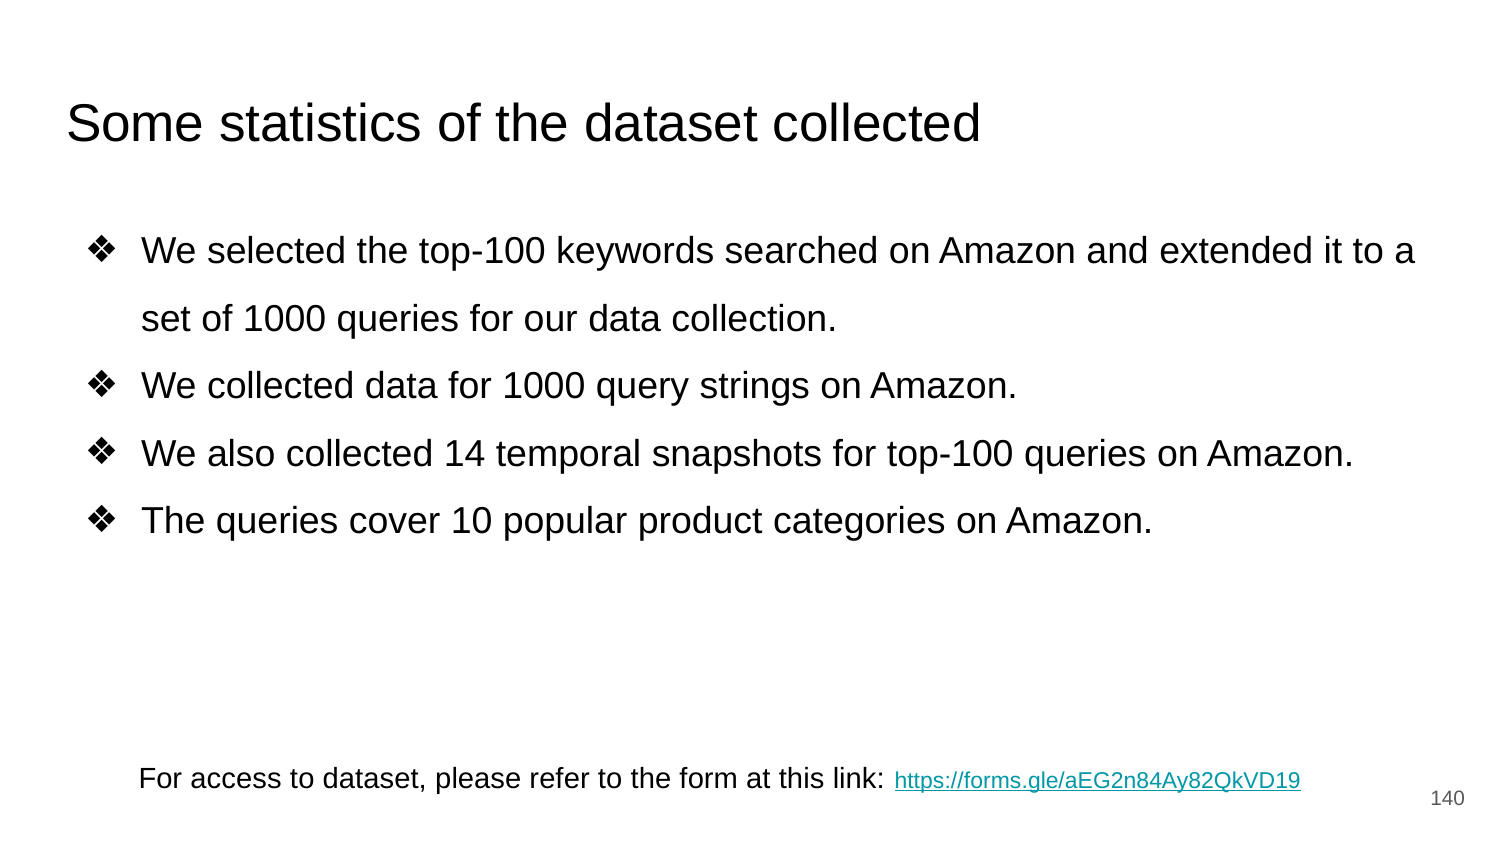

# Some statistics of the dataset collected
We selected the top-100 keywords searched on Amazon and extended it to a set of 1000 queries for our data collection.
We collected data for 1000 query strings on Amazon.
We also collected 14 temporal snapshots for top-100 queries on Amazon.
The queries cover 10 popular product categories on Amazon.

For access to dataset, please refer to the form at this link: https://forms.gle/aEG2n84Ay82QkVD19
140